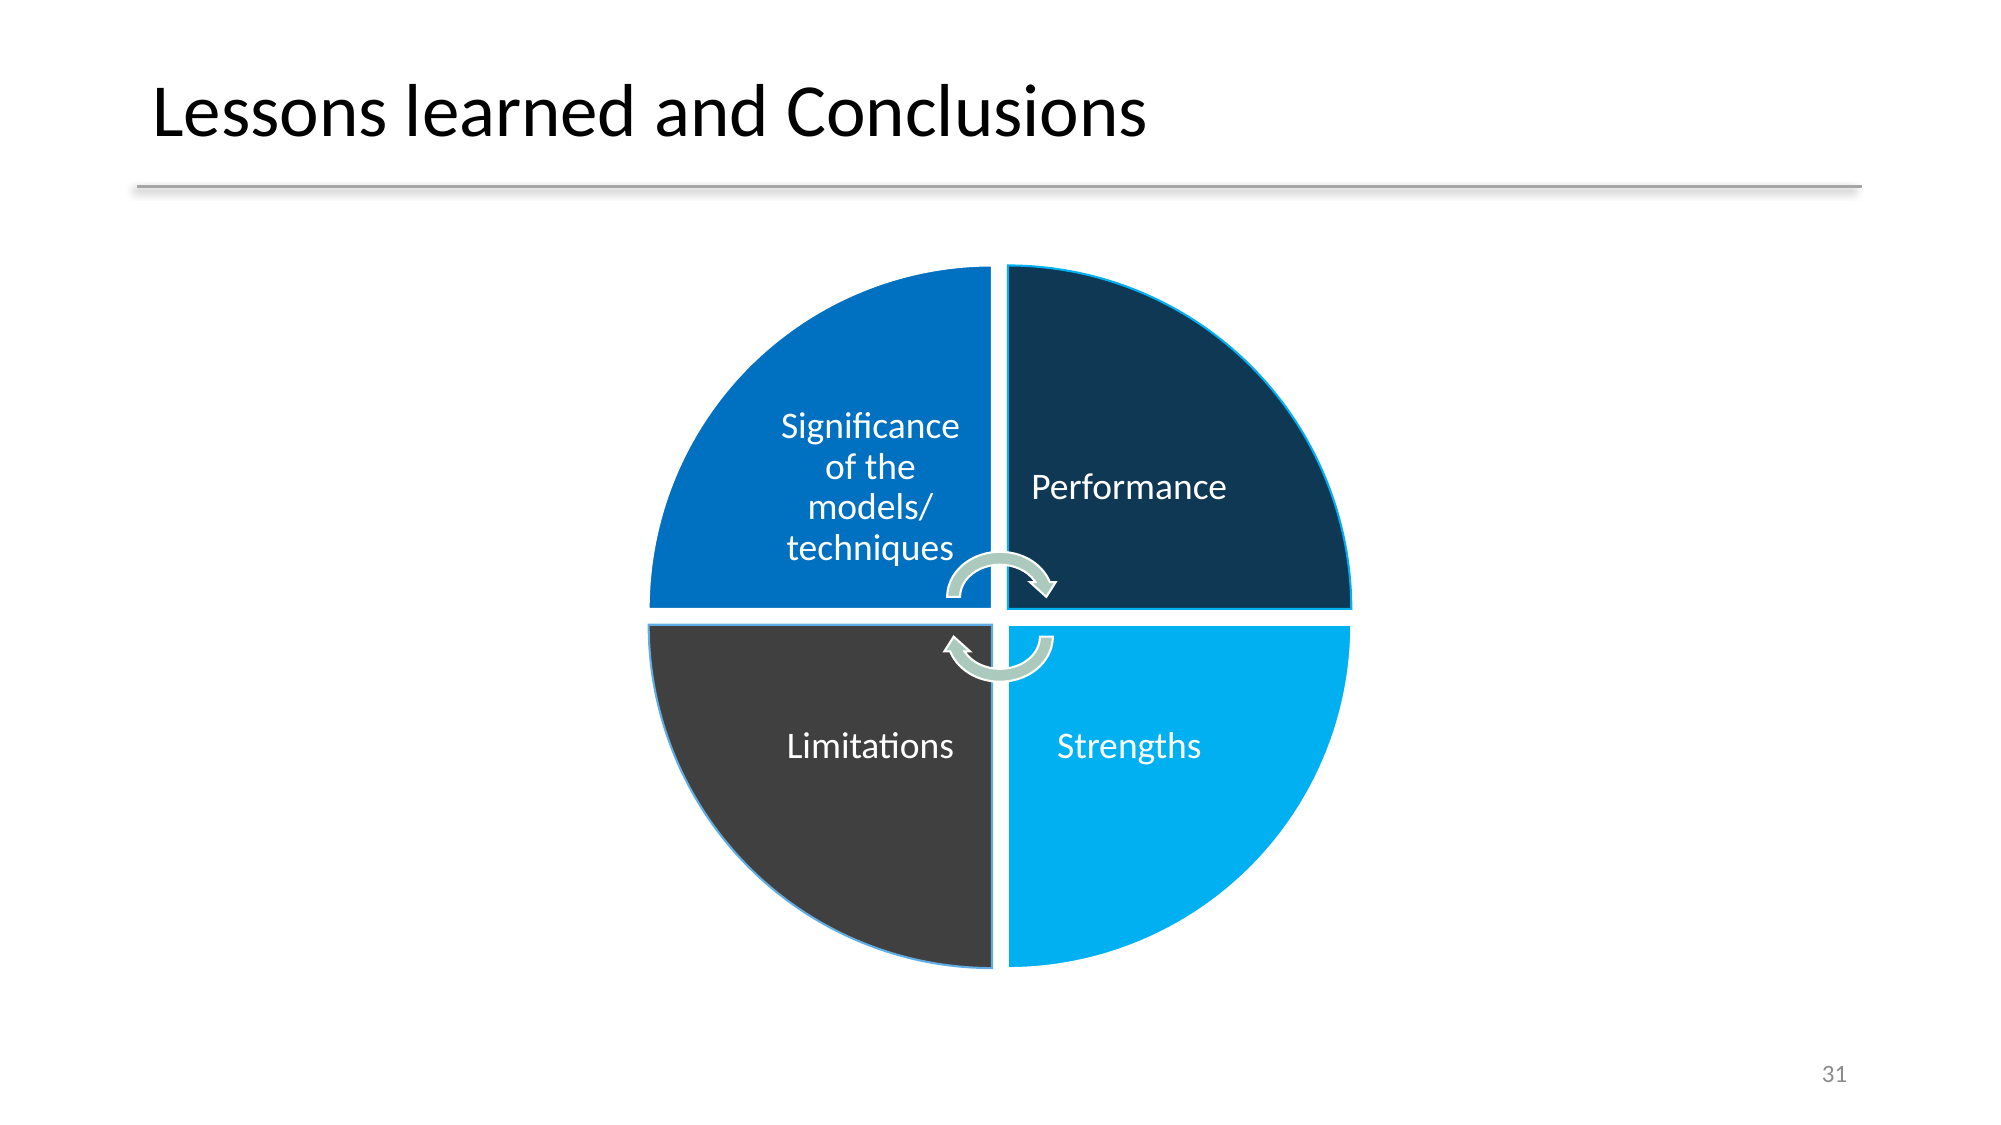

# Lessons learned and Conclusions
Significance of the models/ techniques
Performance
Strengths
Limitations
31